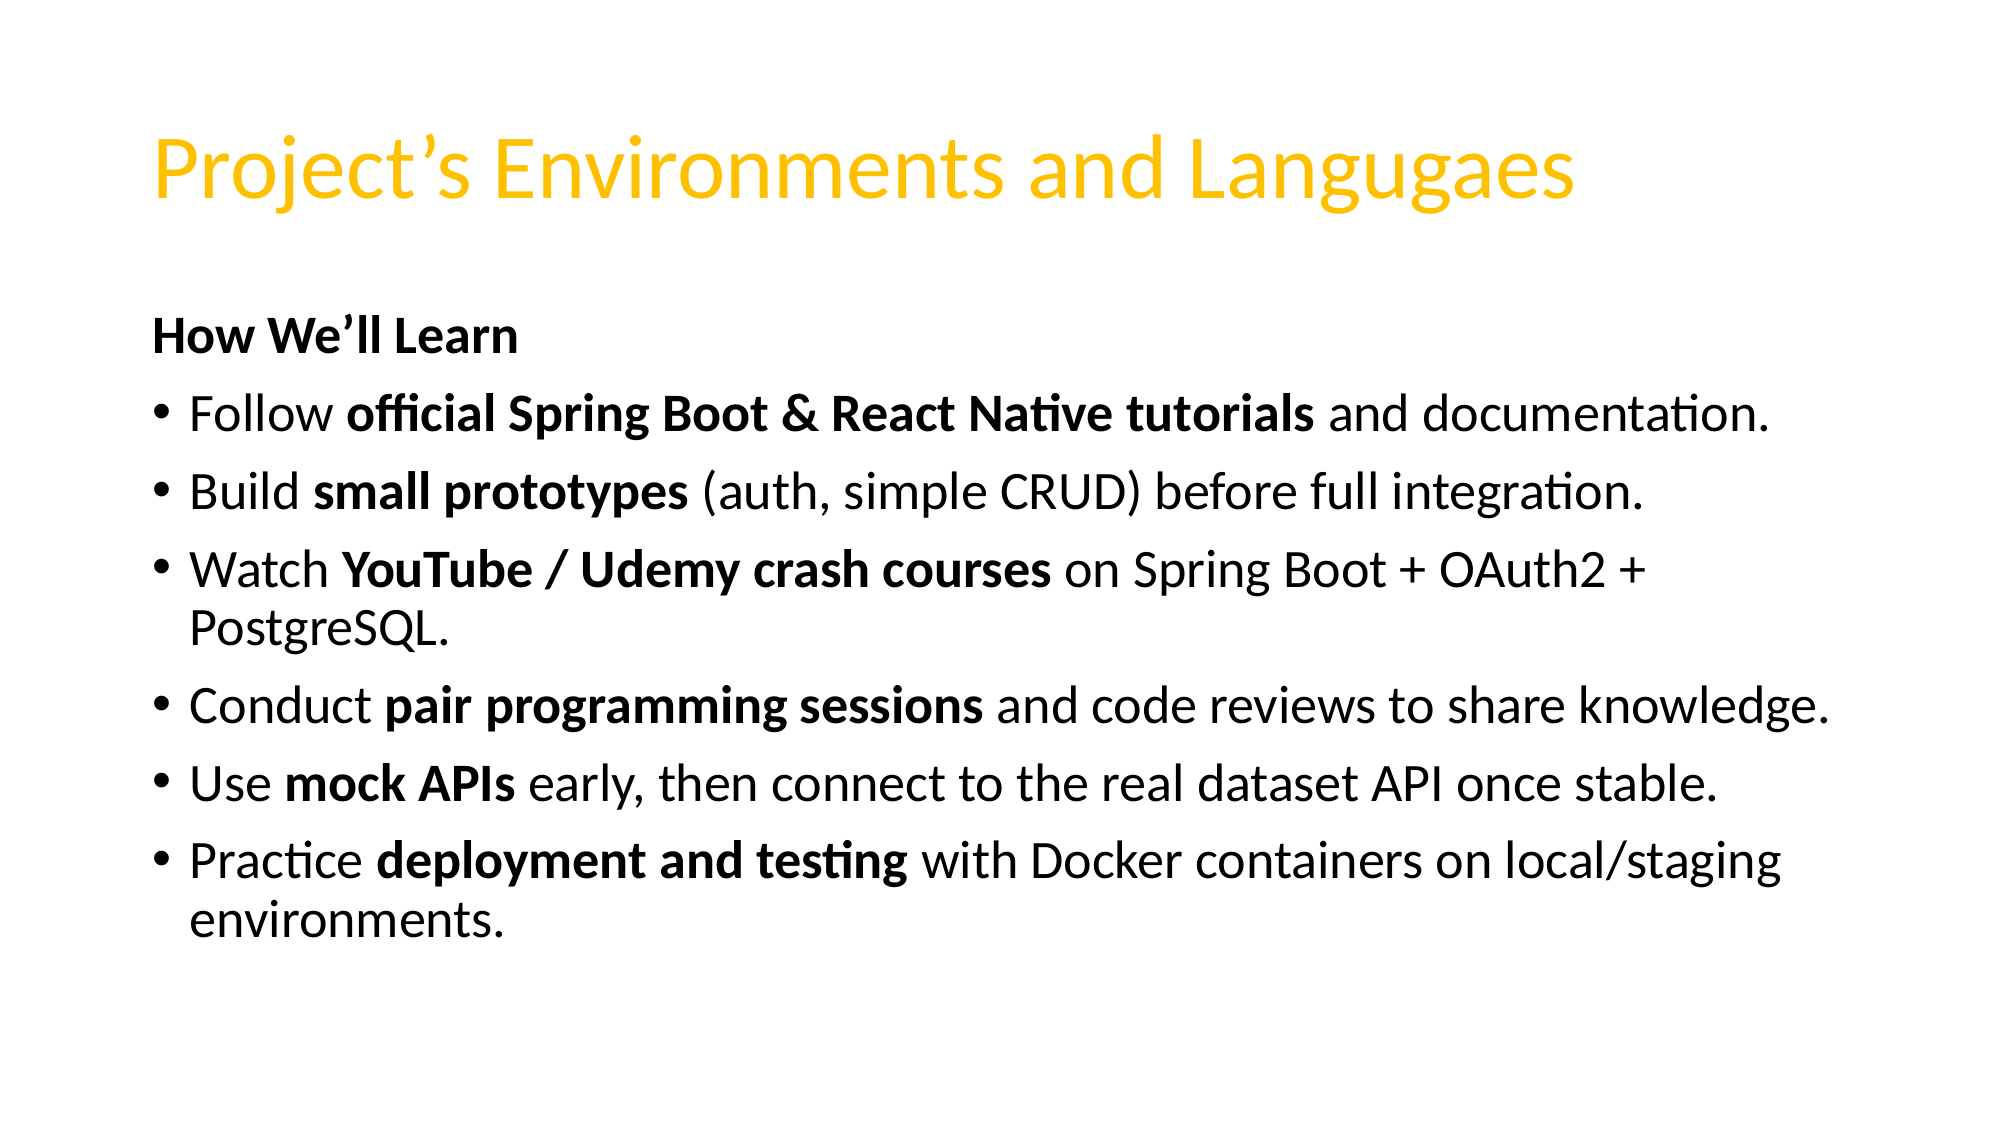

# Project’s Environments and Langugaes
How We’ll Learn
Follow official Spring Boot & React Native tutorials and documentation.
Build small prototypes (auth, simple CRUD) before full integration.
Watch YouTube / Udemy crash courses on Spring Boot + OAuth2 + PostgreSQL.
Conduct pair programming sessions and code reviews to share knowledge.
Use mock APIs early, then connect to the real dataset API once stable.
Practice deployment and testing with Docker containers on local/staging environments.